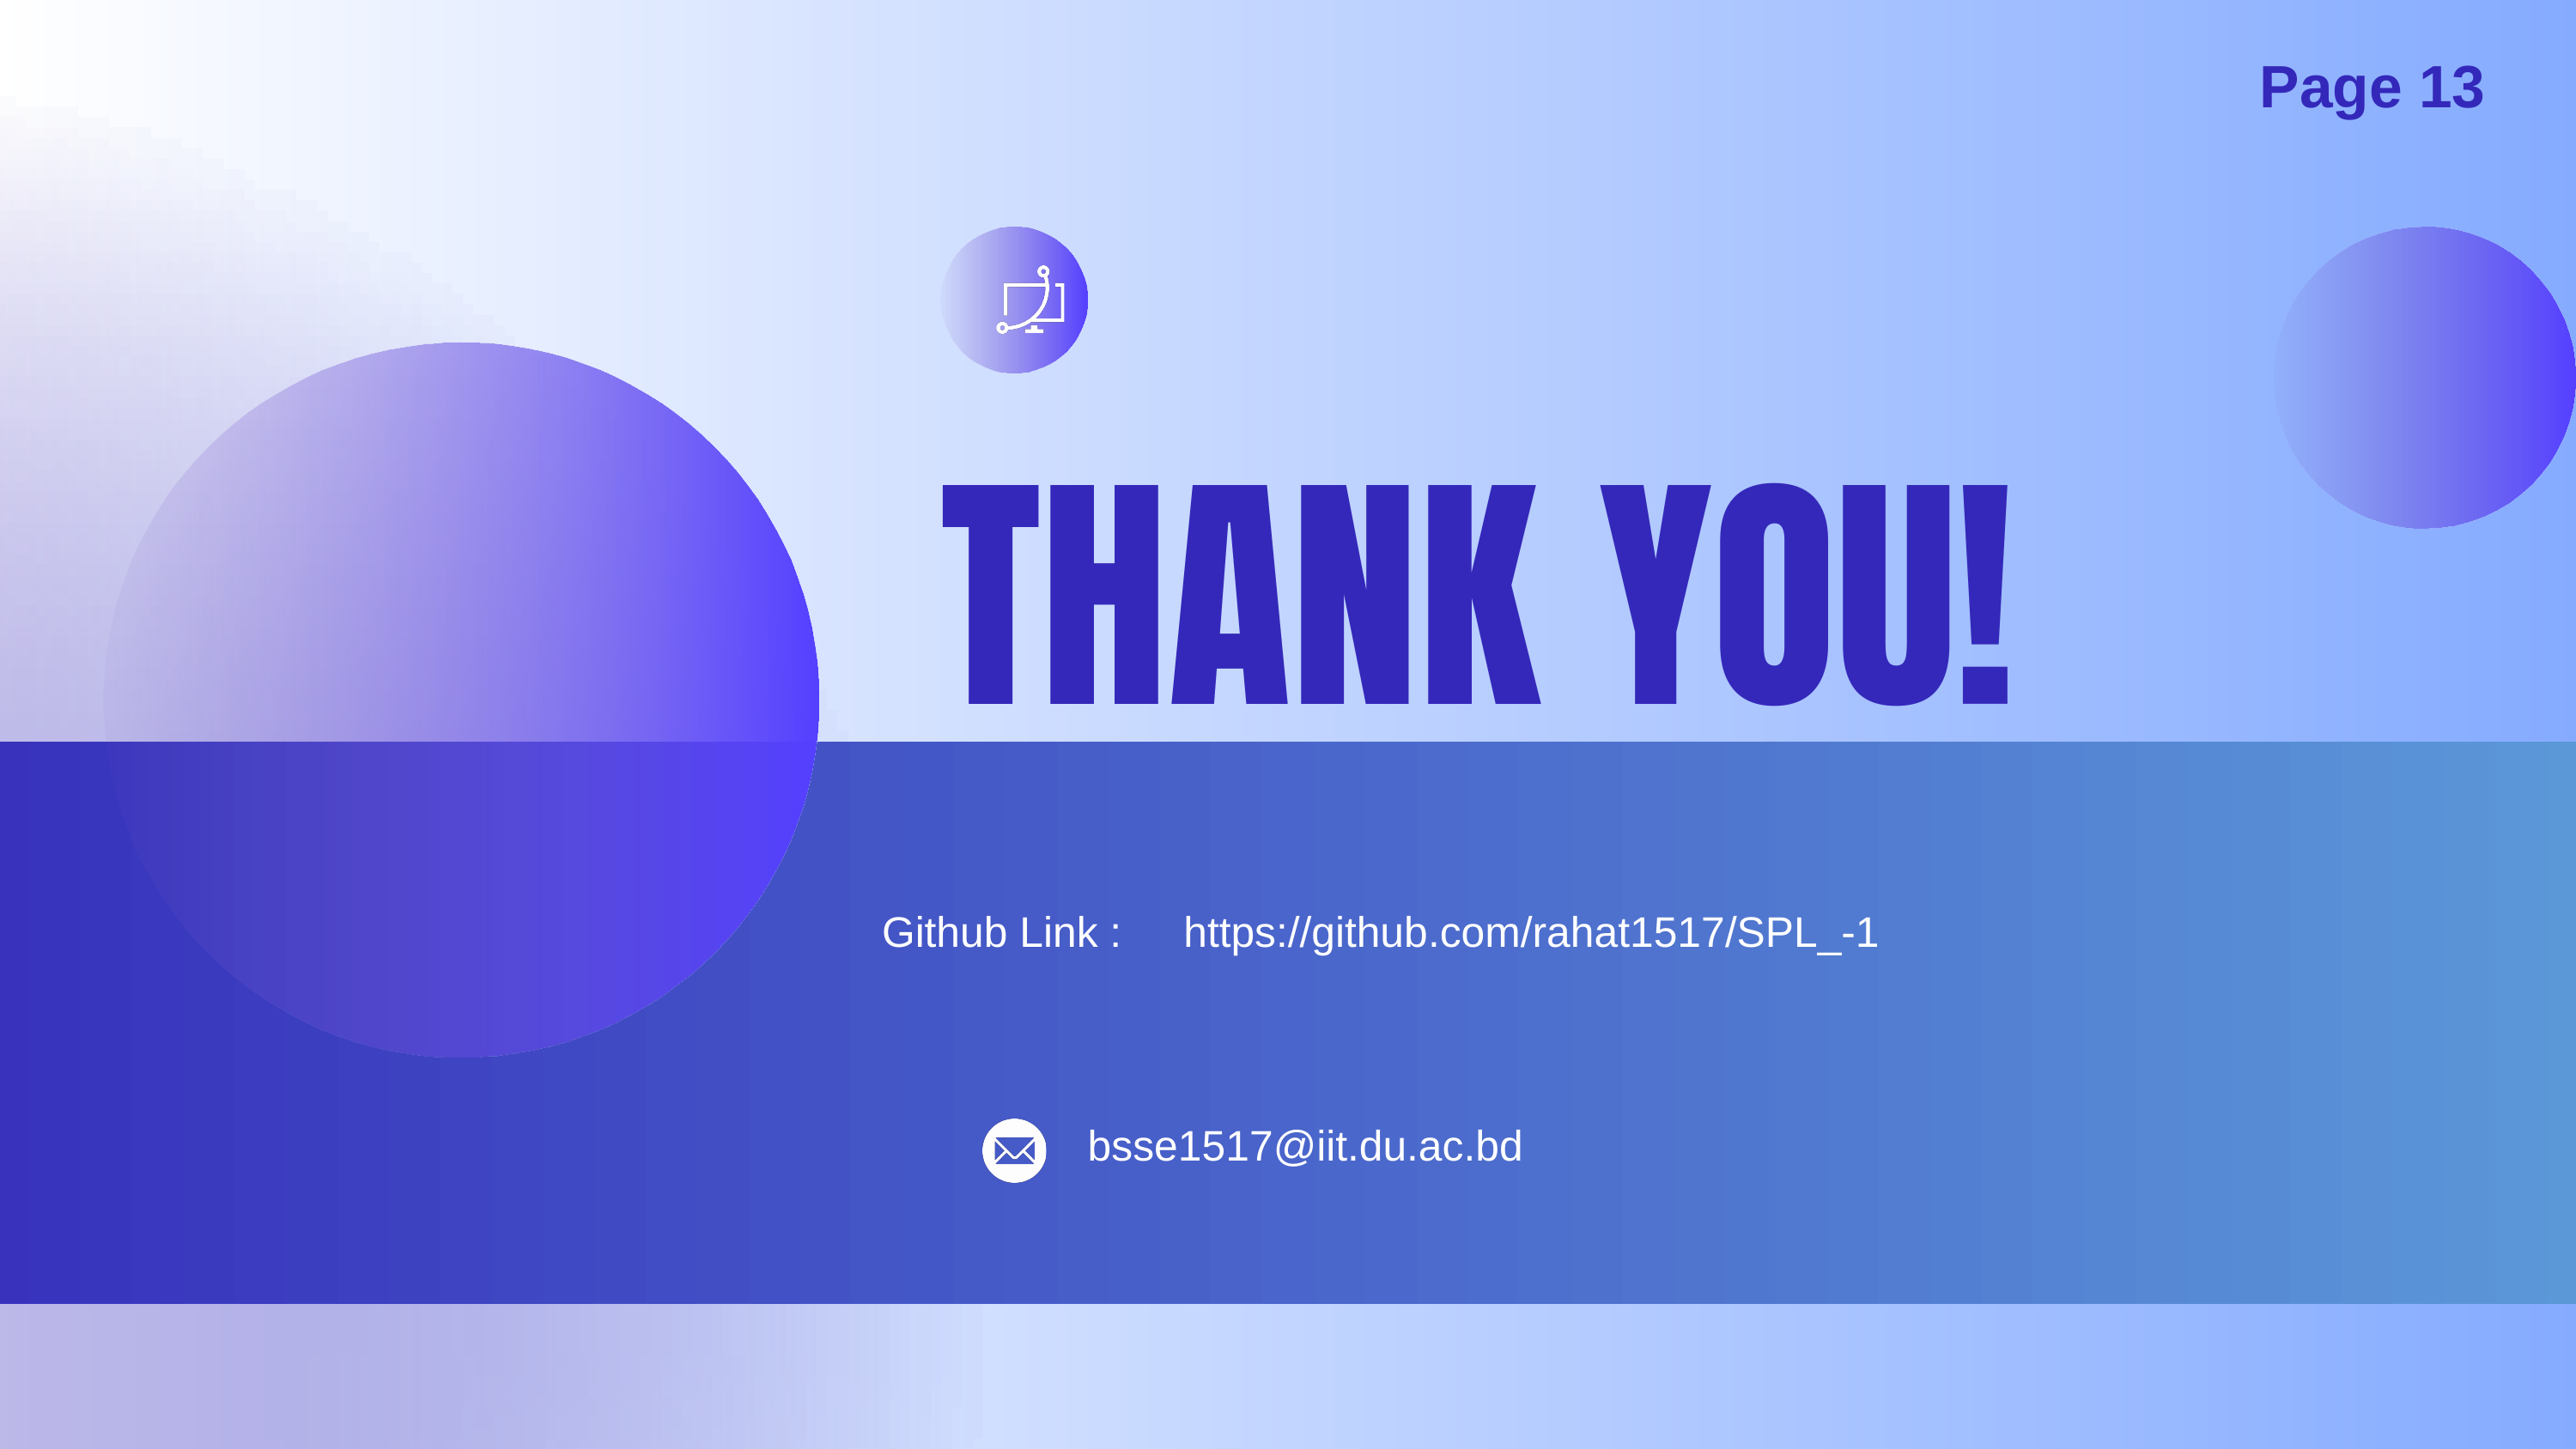

Page 13

THANK YOU!

Github Link :
https://github.com/rahat1517/SPL_-1
bsse1517@iit.du.ac.bd